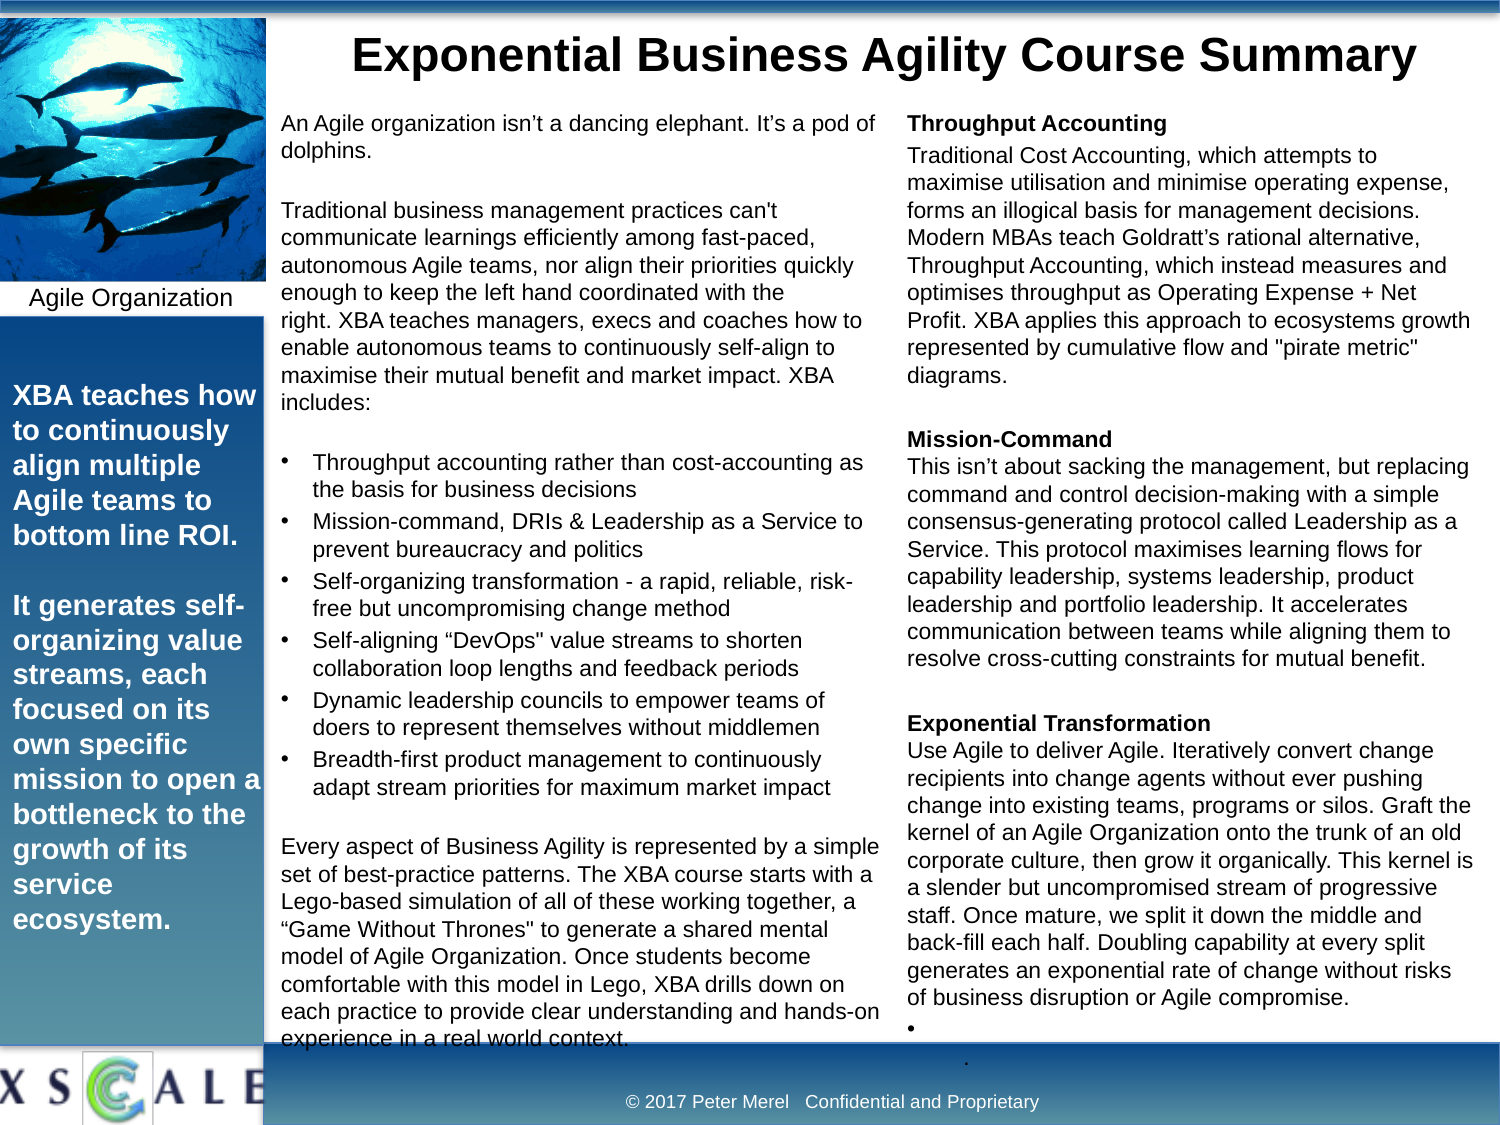

# Exponential Business Agility Course Summary
Throughput Accounting
Traditional Cost Accounting, which attempts to maximise utilisation and minimise operating expense, forms an illogical basis for management decisions. Modern MBAs teach Goldratt’s rational alternative, Throughput Accounting, which instead measures and optimises throughput as Operating Expense + Net Profit. XBA applies this approach to ecosystems growth represented by cumulative flow and "pirate metric" diagrams.

Mission-Command
This isn’t about sacking the management, but replacing command and control decision-making with a simple consensus-generating protocol called Leadership as a Service. This protocol maximises learning flows for capability leadership, systems leadership, product leadership and portfolio leadership. It accelerates communication between teams while aligning them to resolve cross-cutting constraints for mutual benefit.

Exponential Transformation
Use Agile to deliver Agile. Iteratively convert change recipients into change agents without ever pushing change into existing teams, programs or silos. Graft the kernel of an Agile Organization onto the trunk of an old corporate culture, then grow it organically. This kernel is a slender but uncompromised stream of progressive staff. Once mature, we split it down the middle and back-fill each half. Doubling capability at every split generates an exponential rate of change without risks of business disruption or Agile compromise.
.
An Agile organization isn’t a dancing elephant. It’s a pod of dolphins.
Traditional business management practices can't communicate learnings efficiently among fast-paced, autonomous Agile teams, nor align their priorities quickly enough to keep the left hand coordinated with the right. XBA teaches managers, execs and coaches how to enable autonomous teams to continuously self-align to maximise their mutual benefit and market impact. XBA includes:
Throughput accounting rather than cost-accounting as the basis for business decisions
Mission-command, DRIs & Leadership as a Service to prevent bureaucracy and politics
Self-organizing transformation - a rapid, reliable, risk-free but uncompromising change method
Self-aligning “DevOps" value streams to shorten collaboration loop lengths and feedback periods
Dynamic leadership councils to empower teams of doers to represent themselves without middlemen
Breadth-first product management to continuously adapt stream priorities for maximum market impact
Every aspect of Business Agility is represented by a simple set of best-practice patterns. The XBA course starts with a Lego-based simulation of all of these working together, a “Game Without Thrones" to generate a shared mental model of Agile Organization. Once students become comfortable with this model in Lego, XBA drills down on each practice to provide clear understanding and hands-on experience in a real world context.
XBA teaches how to continuously align multiple Agile teams to bottom line ROI.

It generates self-organizing value streams, each focused on its own specific mission to open a bottleneck to the growth of its service ecosystem.